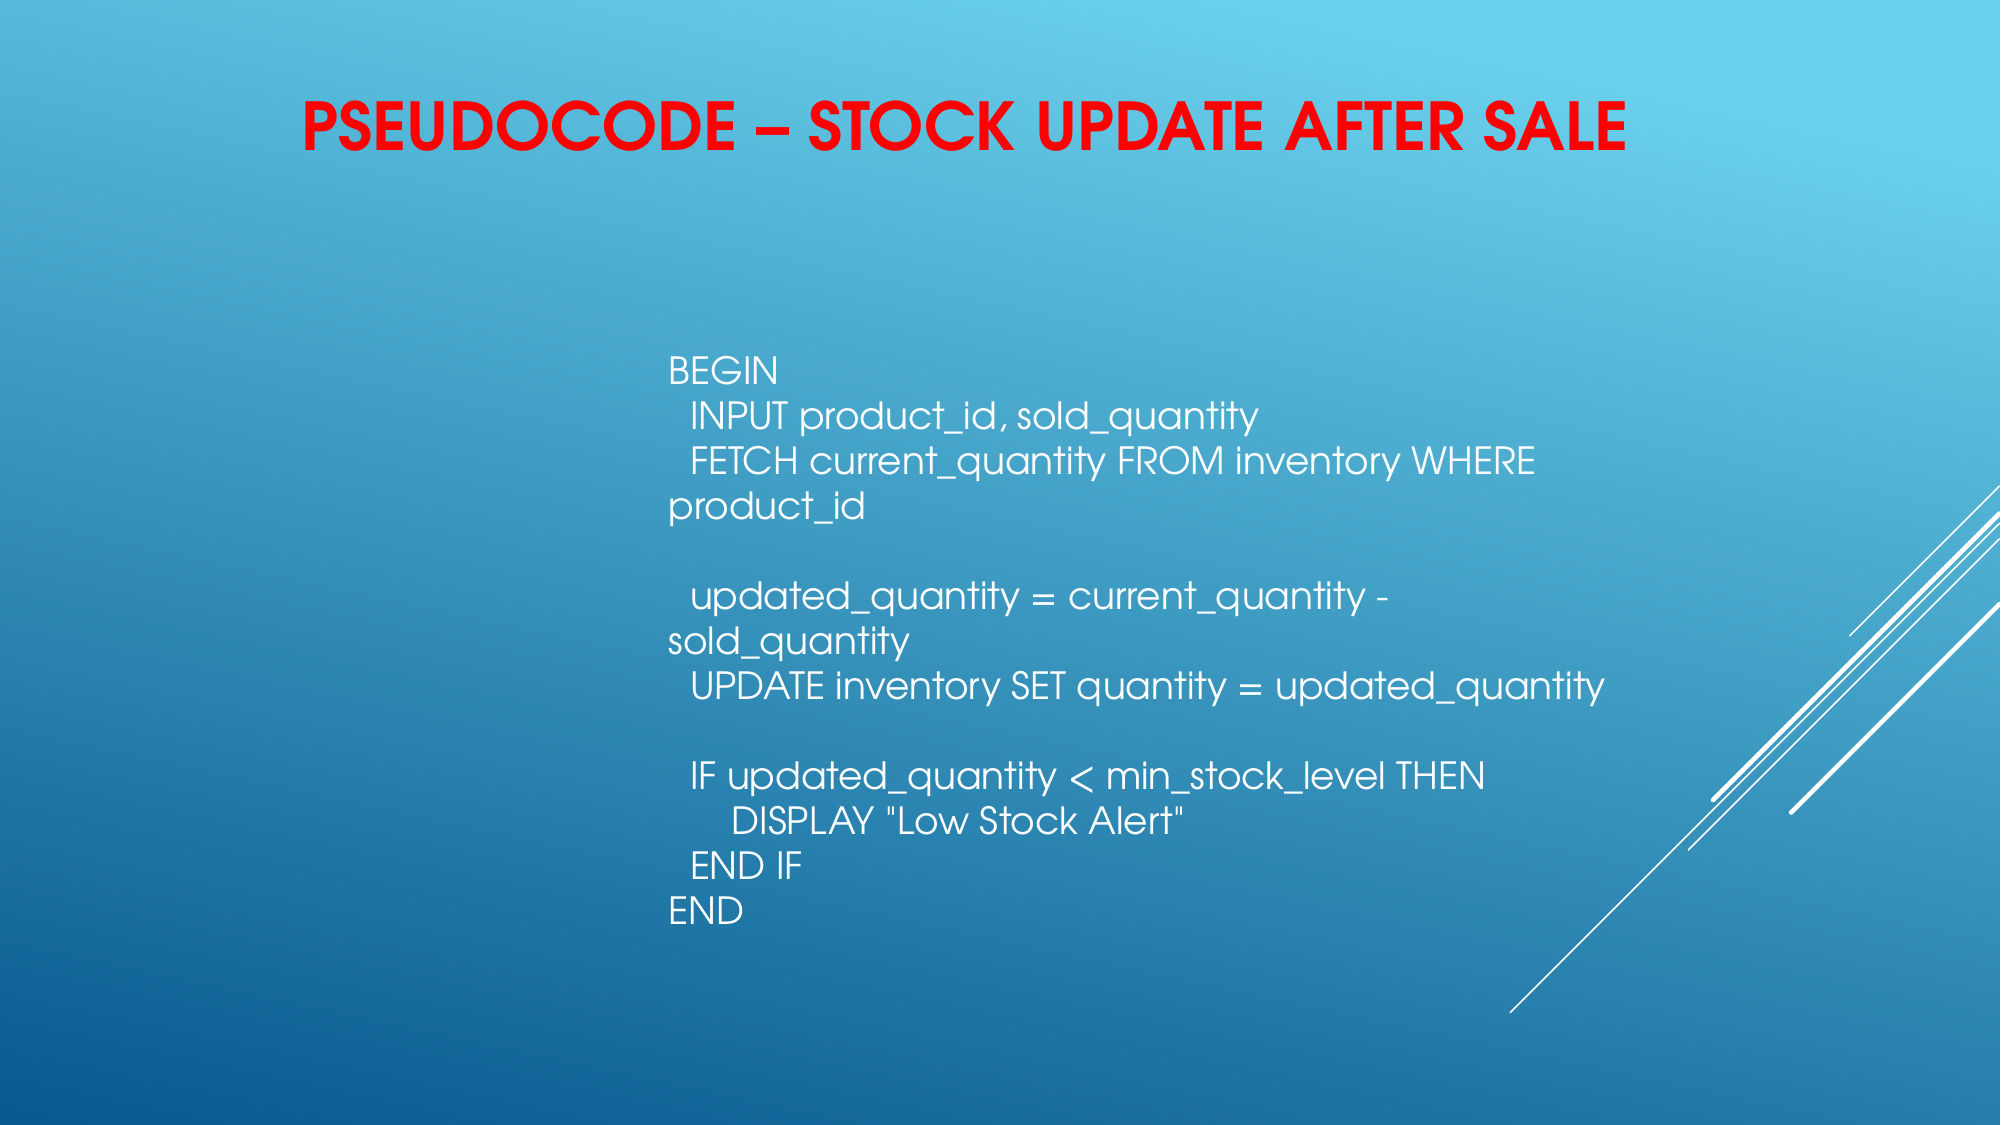

# Pseudocode – Stock Update After Sale
BEGIN
  INPUT product_id, sold_quantity
  FETCH current_quantity FROM inventory WHERE product_id

  updated_quantity = current_quantity - sold_quantity
  UPDATE inventory SET quantity = updated_quantity

  IF updated_quantity < min_stock_level THEN
      DISPLAY "Low Stock Alert"
  END IF
END